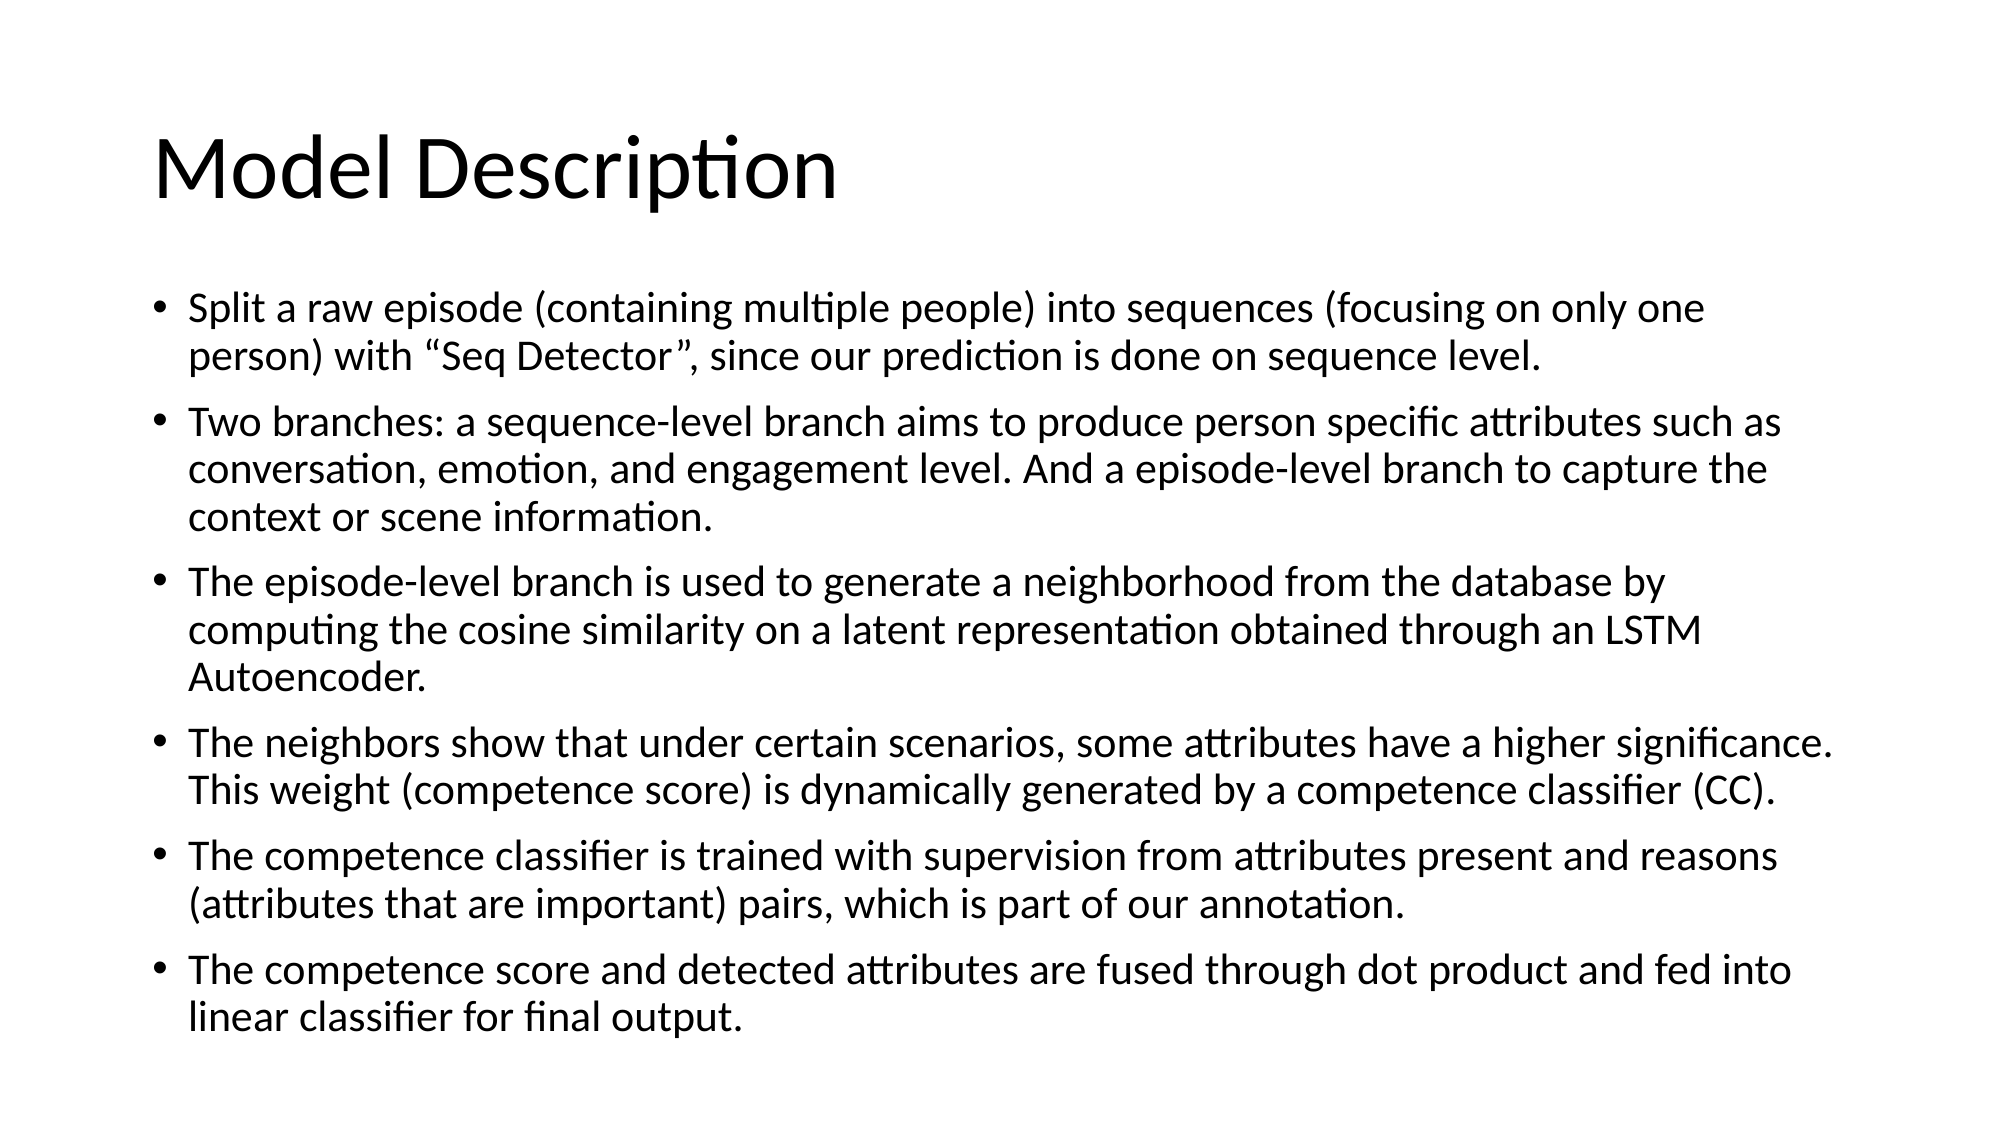

# Model Description
Split a raw episode (containing multiple people) into sequences (focusing on only one person) with “Seq Detector”, since our prediction is done on sequence level.
Two branches: a sequence-level branch aims to produce person specific attributes such as conversation, emotion, and engagement level. And a episode-level branch to capture the context or scene information.
The episode-level branch is used to generate a neighborhood from the database by computing the cosine similarity on a latent representation obtained through an LSTM Autoencoder.
The neighbors show that under certain scenarios, some attributes have a higher significance. This weight (competence score) is dynamically generated by a competence classifier (CC).
The competence classifier is trained with supervision from attributes present and reasons (attributes that are important) pairs, which is part of our annotation.
The competence score and detected attributes are fused through dot product and fed into linear classifier for final output.